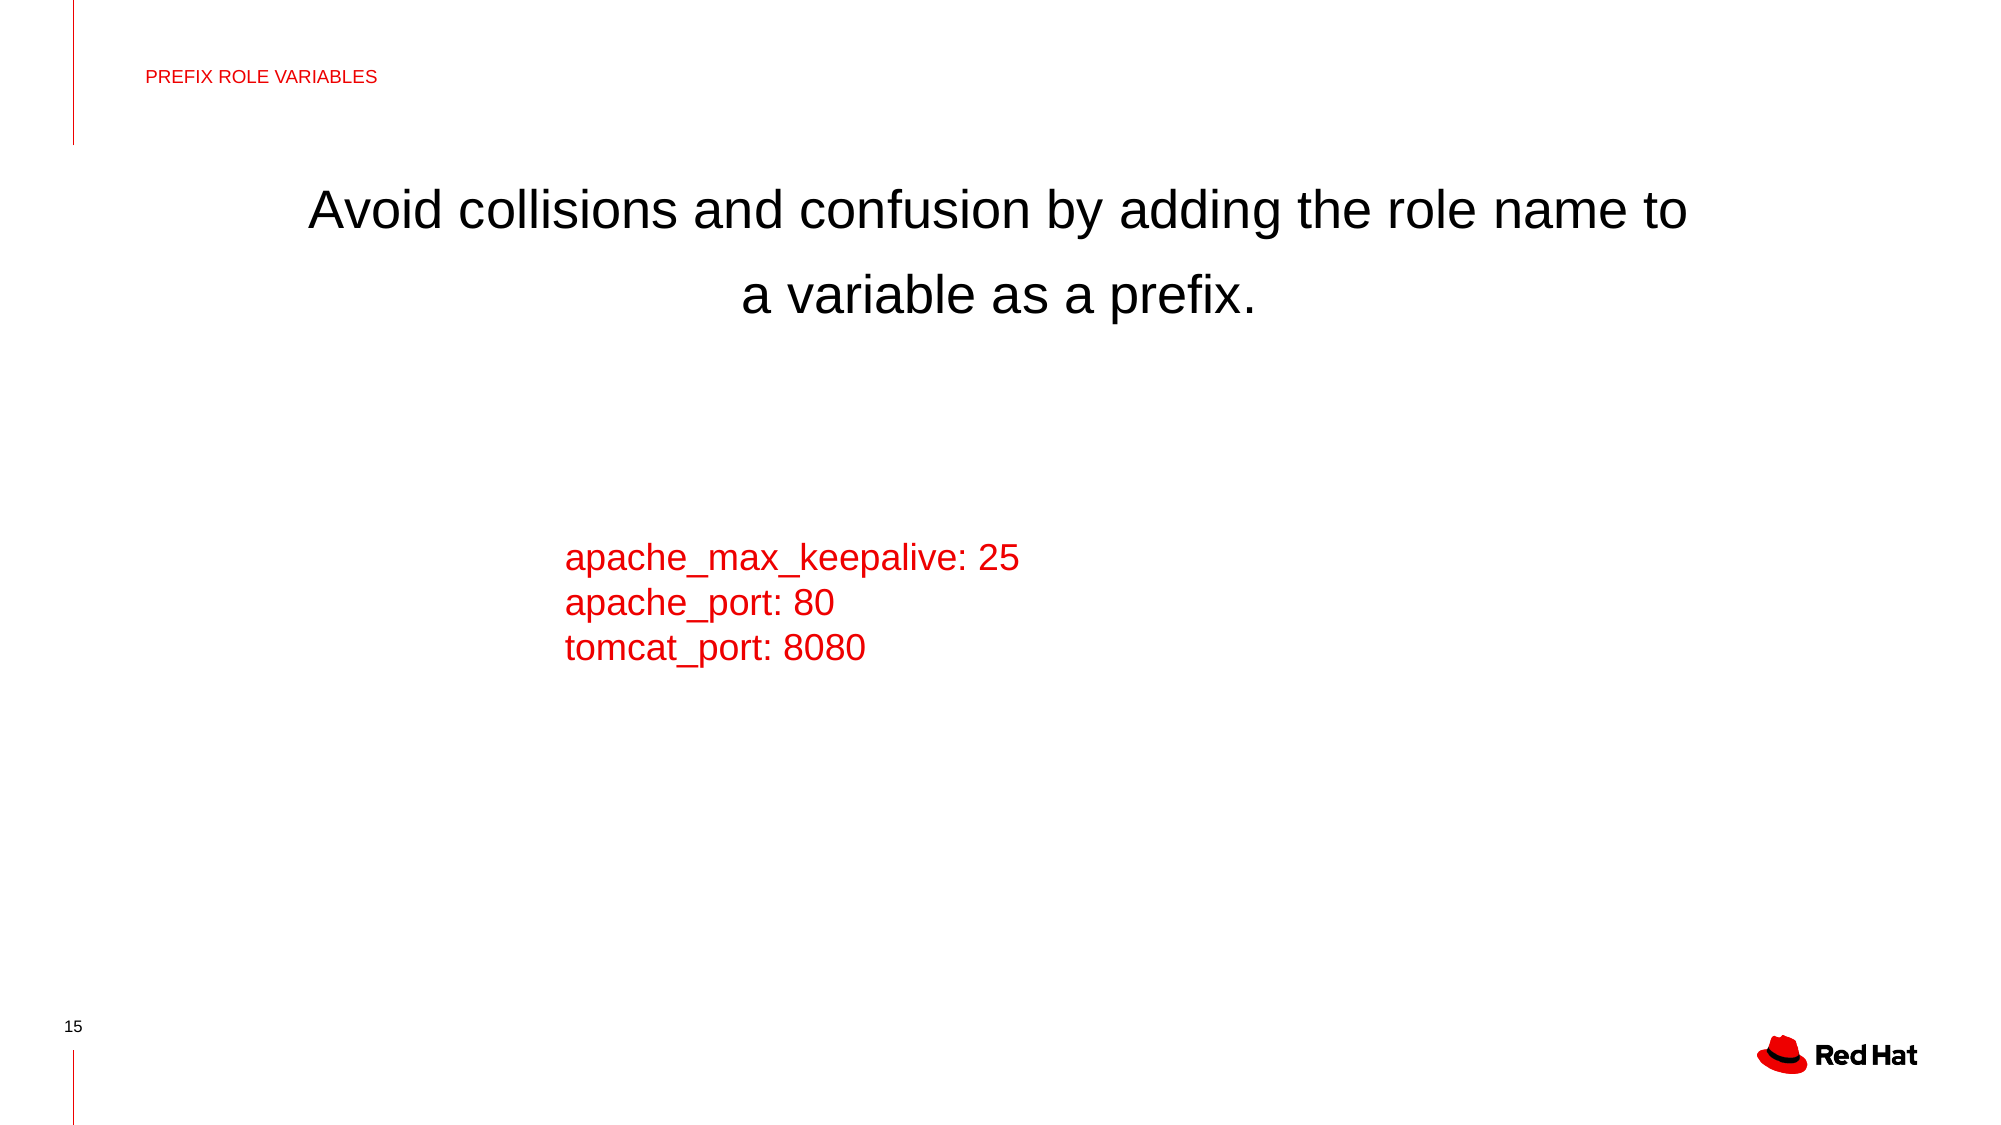

PREFIX ROLE VARIABLES
# Avoid collisions and confusion by adding the role name to a variable as a prefix.

apache_max_keepalive: 25
apache_port: 80
tomcat_port: 8080
15